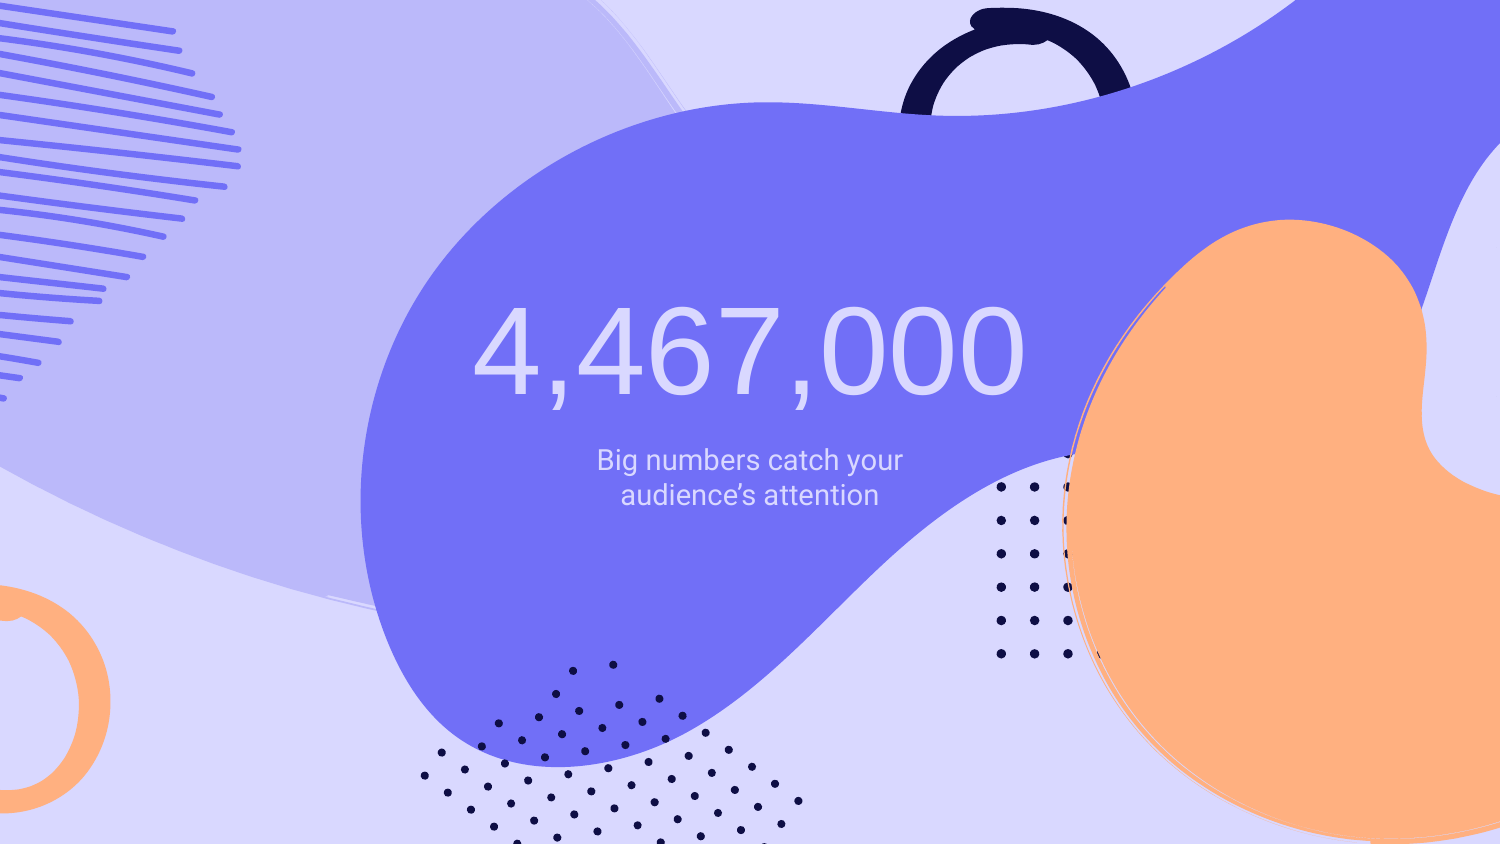

# 4,467,000

Big numbers catch your audience’s attention